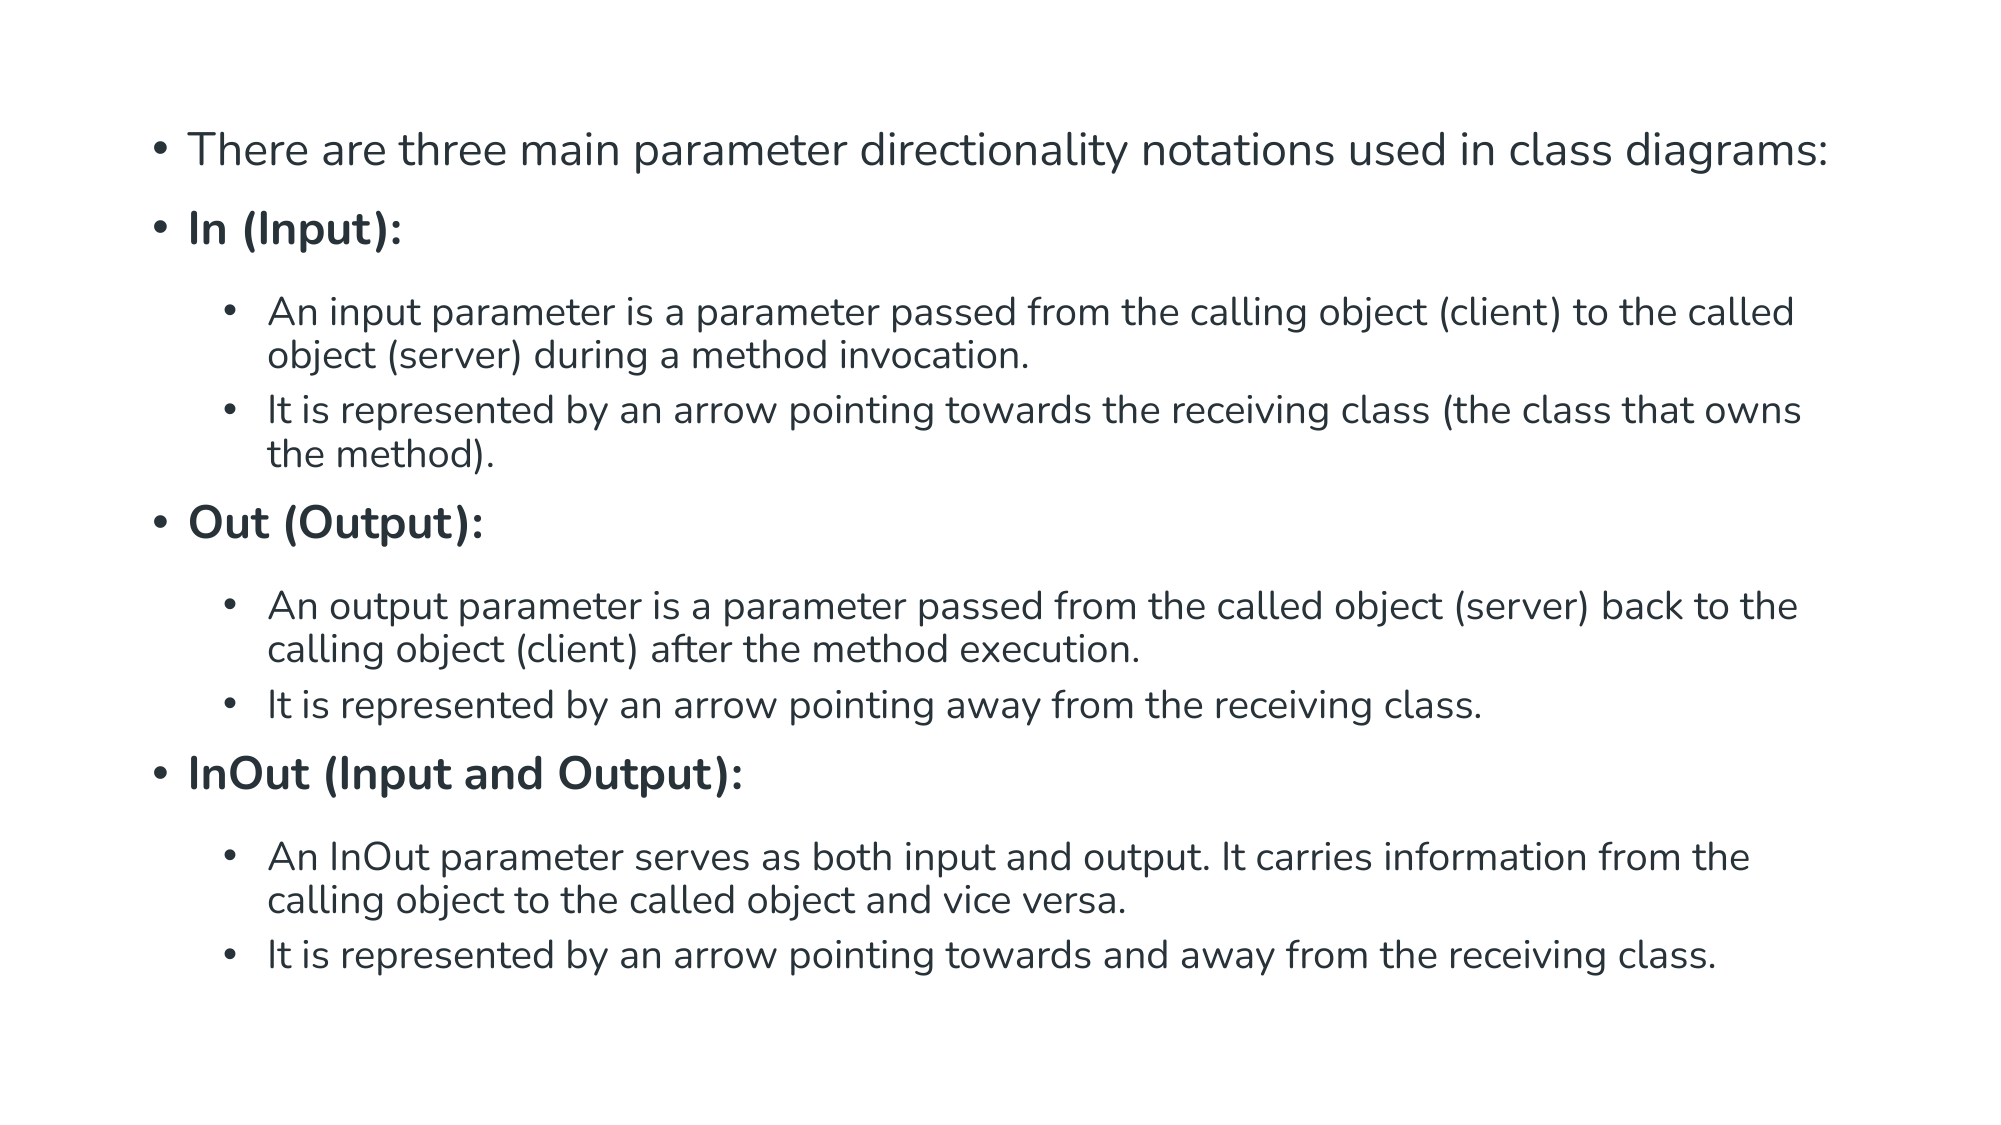

There are three main parameter directionality notations used in class diagrams:
In (Input):
An input parameter is a parameter passed from the calling object (client) to the called object (server) during a method invocation.
It is represented by an arrow pointing towards the receiving class (the class that owns the method).
Out (Output):
An output parameter is a parameter passed from the called object (server) back to the calling object (client) after the method execution.
It is represented by an arrow pointing away from the receiving class.
InOut (Input and Output):
An InOut parameter serves as both input and output. It carries information from the calling object to the called object and vice versa.
It is represented by an arrow pointing towards and away from the receiving class.